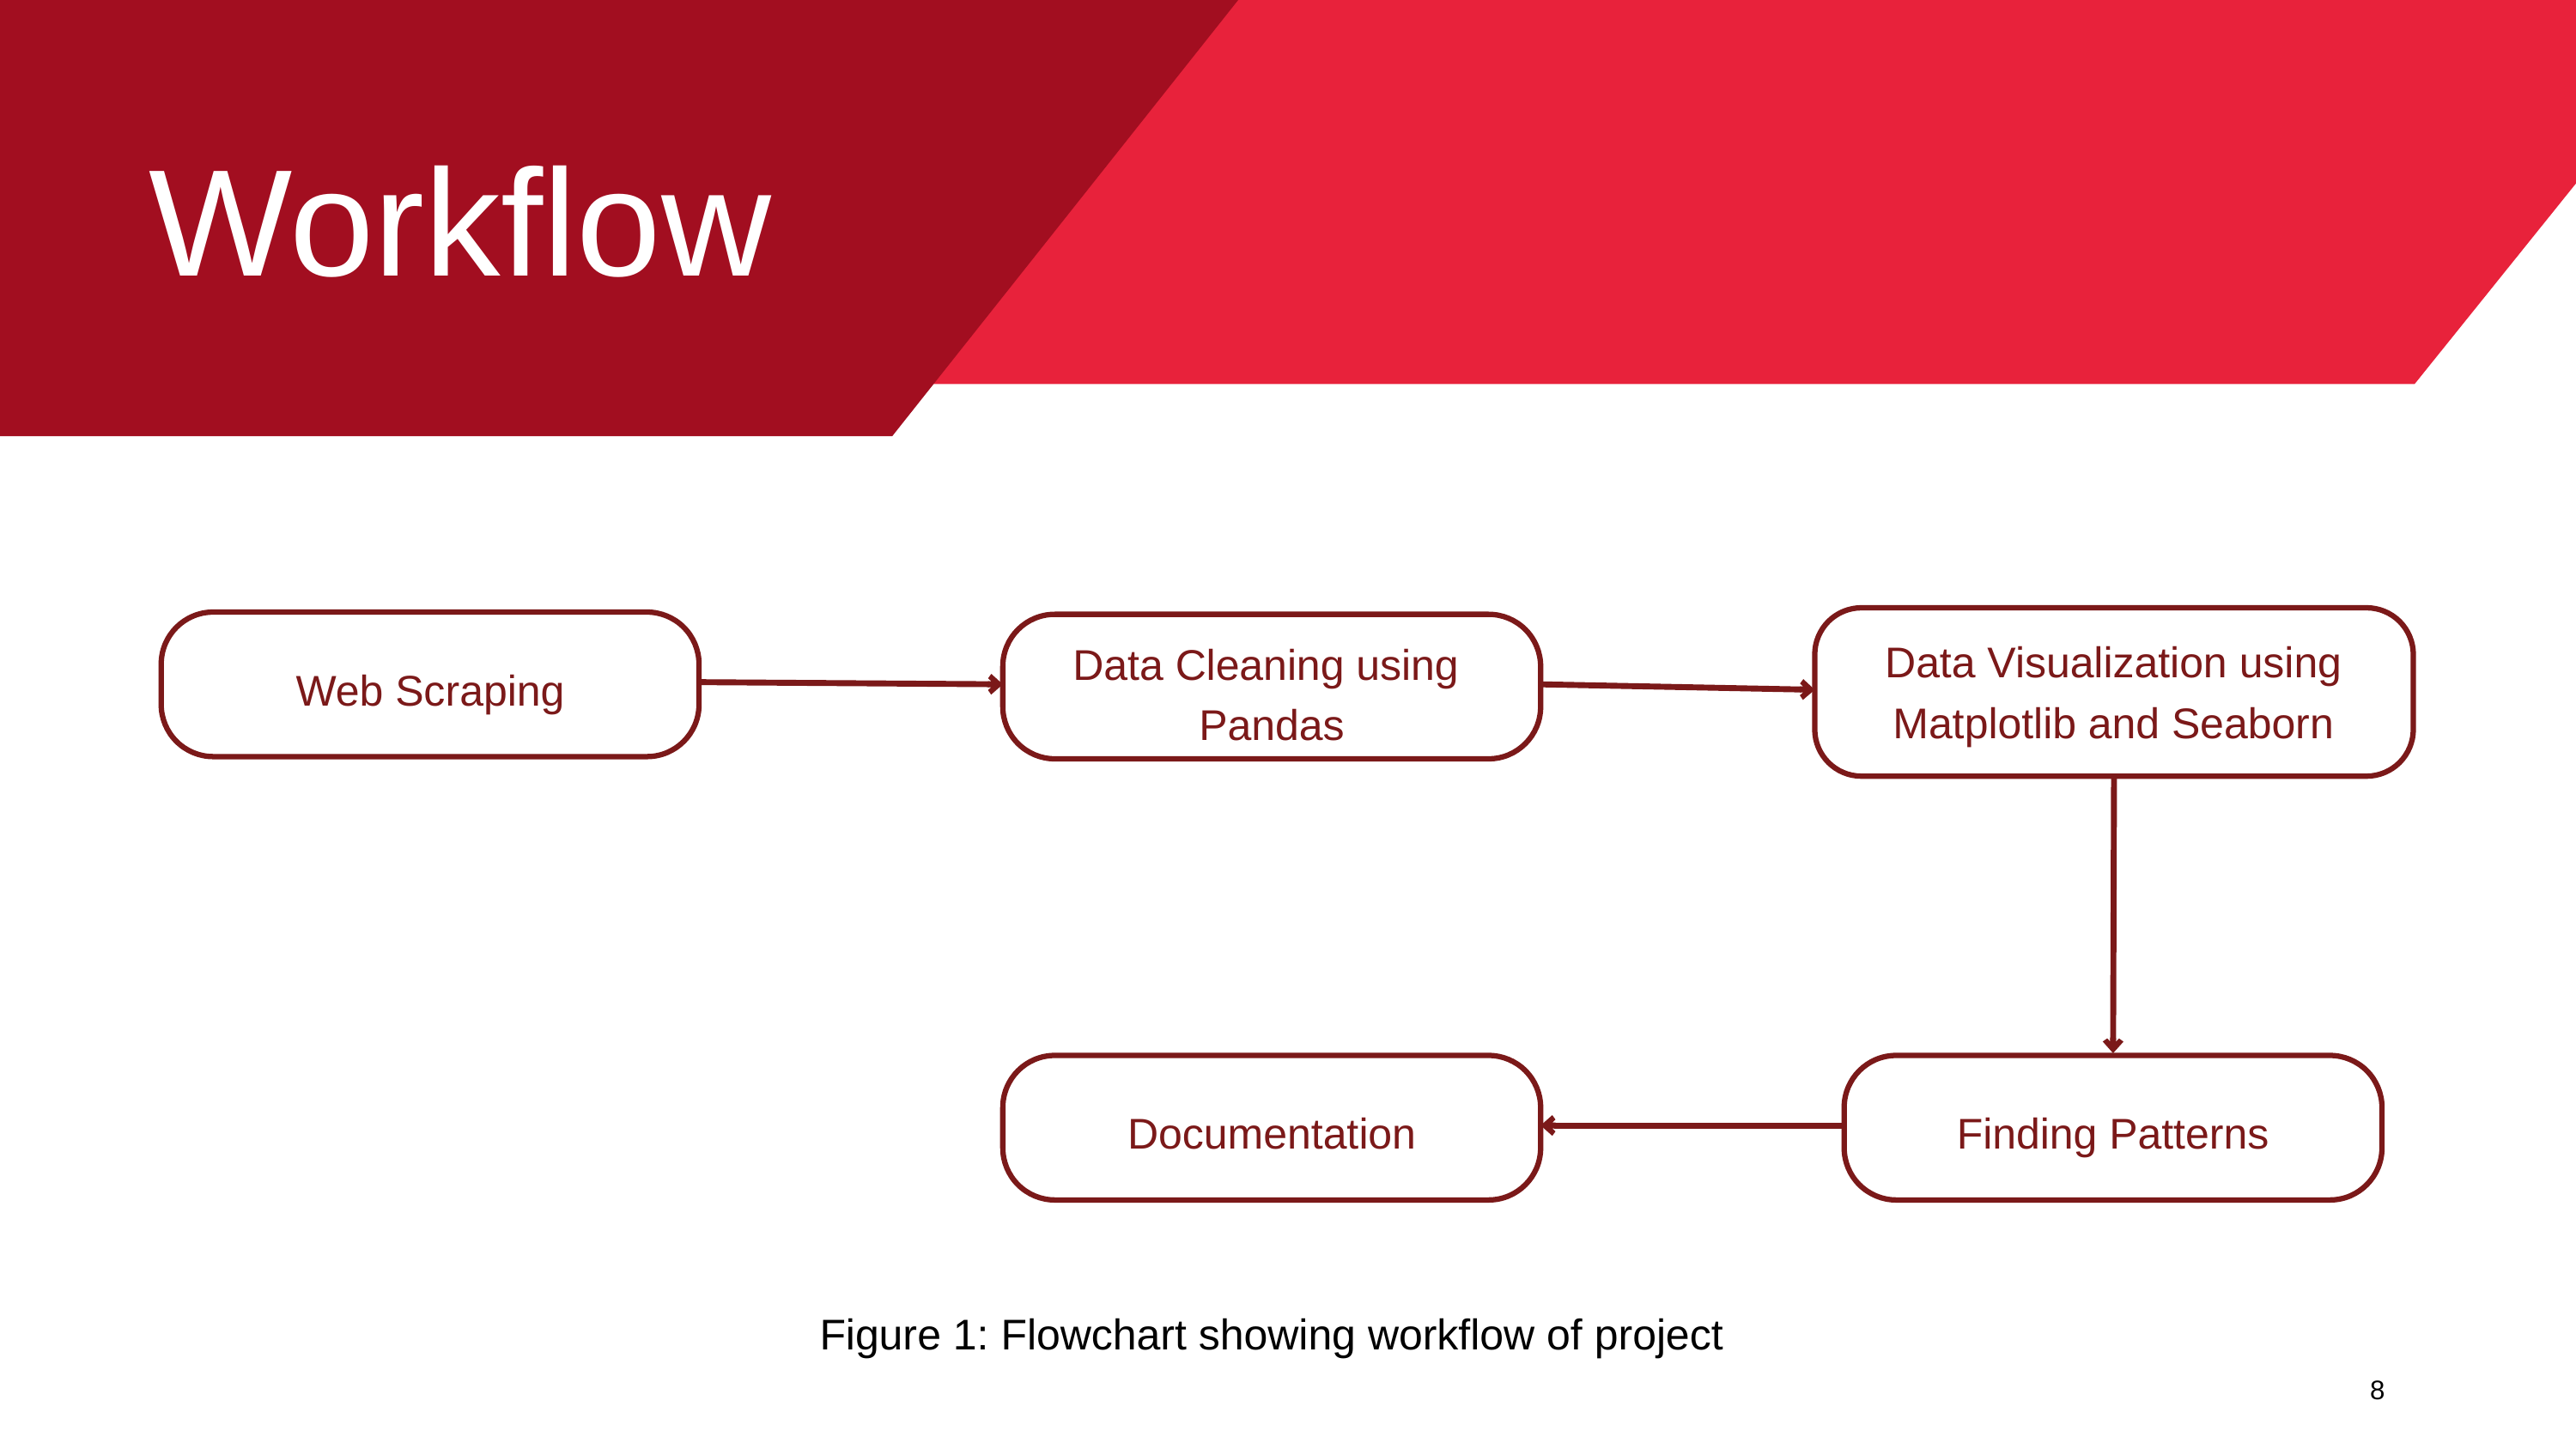

Workflow

Data Visualization using
Matplotlib and Seaborn
Data Cleaning using
Pandas
Web Scraping

Documentation
Finding Patterns

Figure 1: Flowchart showing workflow of project
8